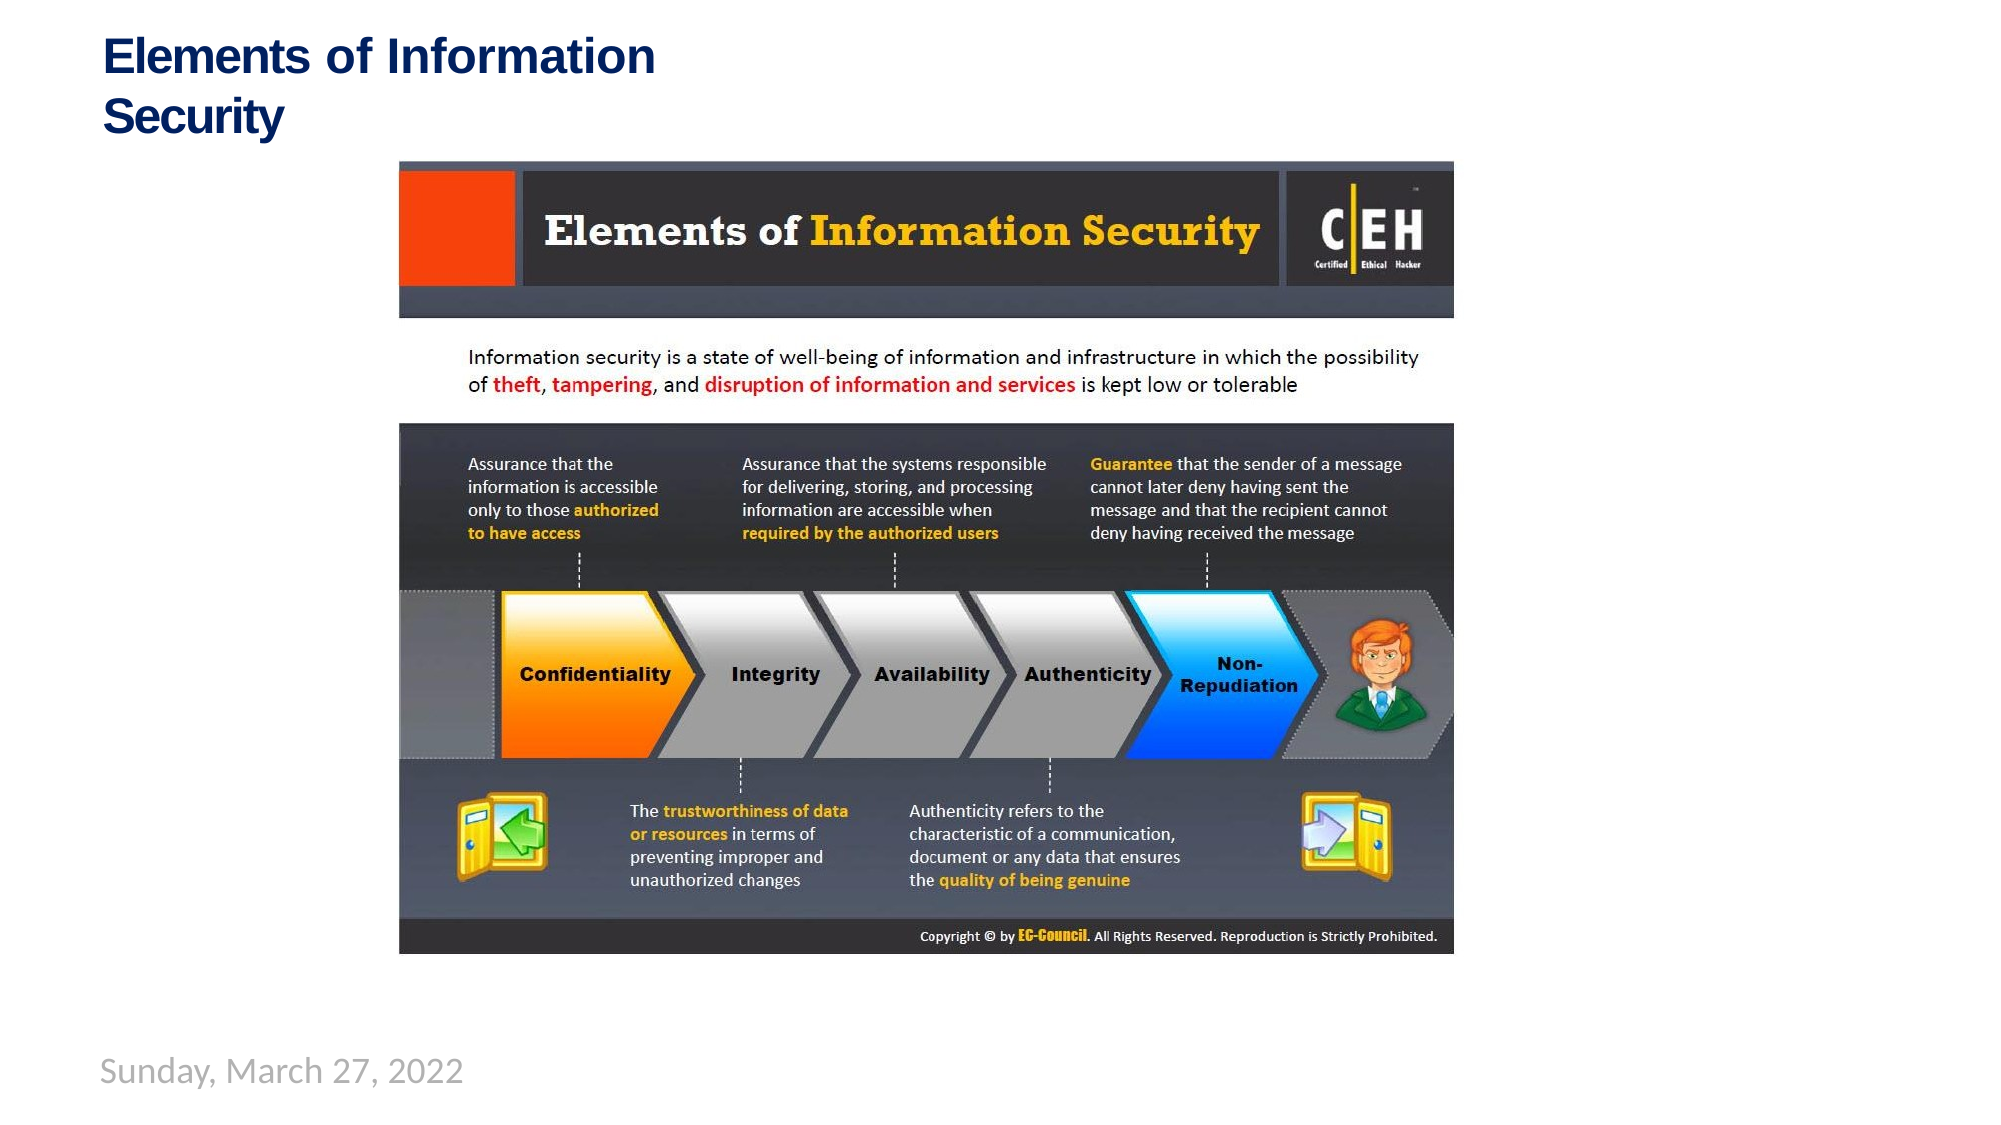

# Elements of Information Security

Sunday, March 27, 2022
32